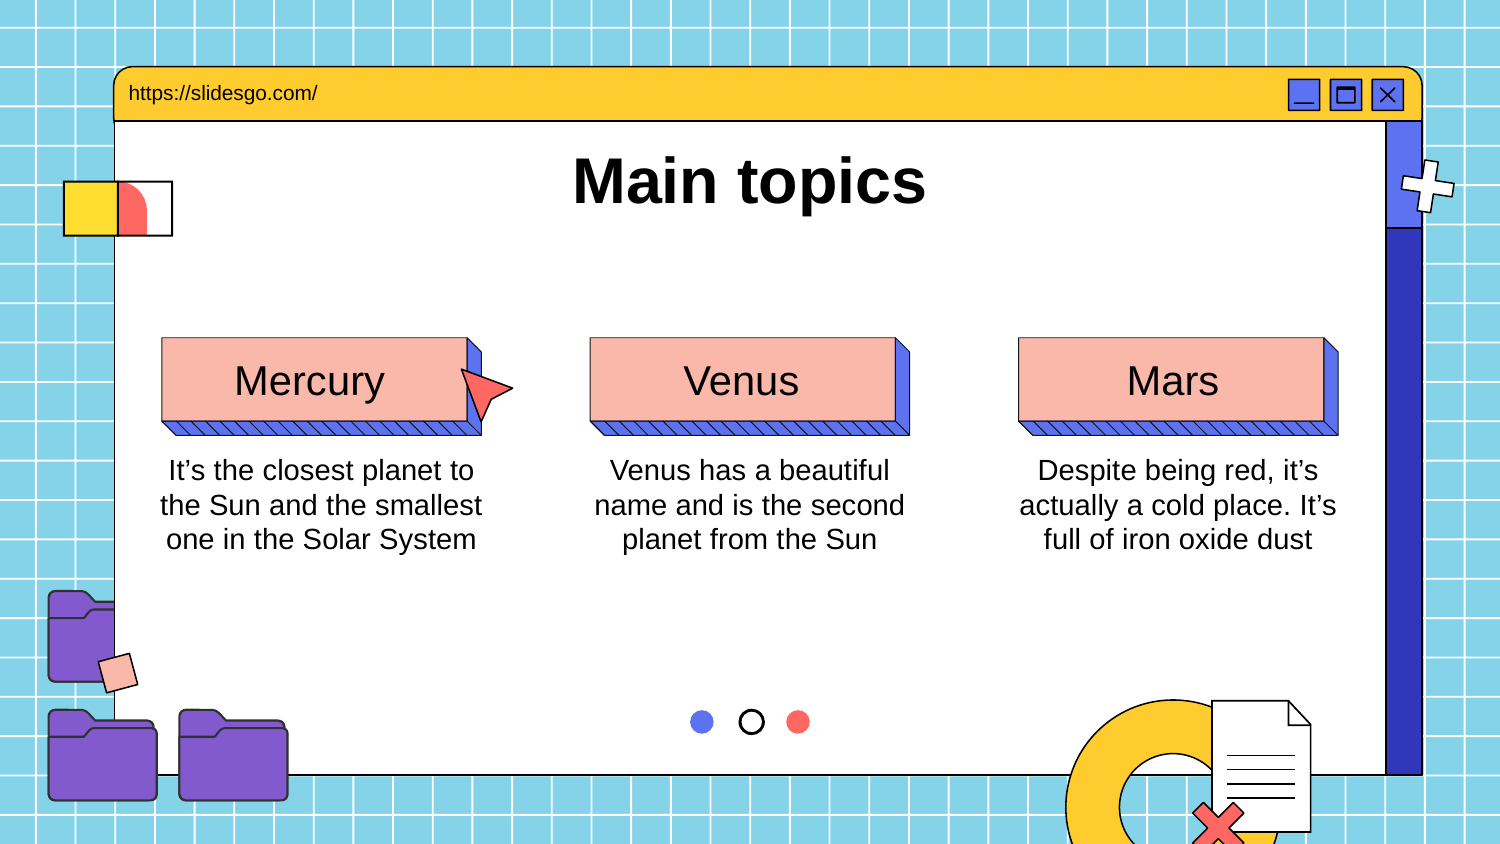

https://slidesgo.com/
# Main topics

Mercury

Venus
Mars

It’s the closest planet to the Sun and the smallest one in the Solar System
Venus has a beautiful name and is the second planet from the Sun
Despite being red, it’s actually a cold place. It’s full of iron oxide dust